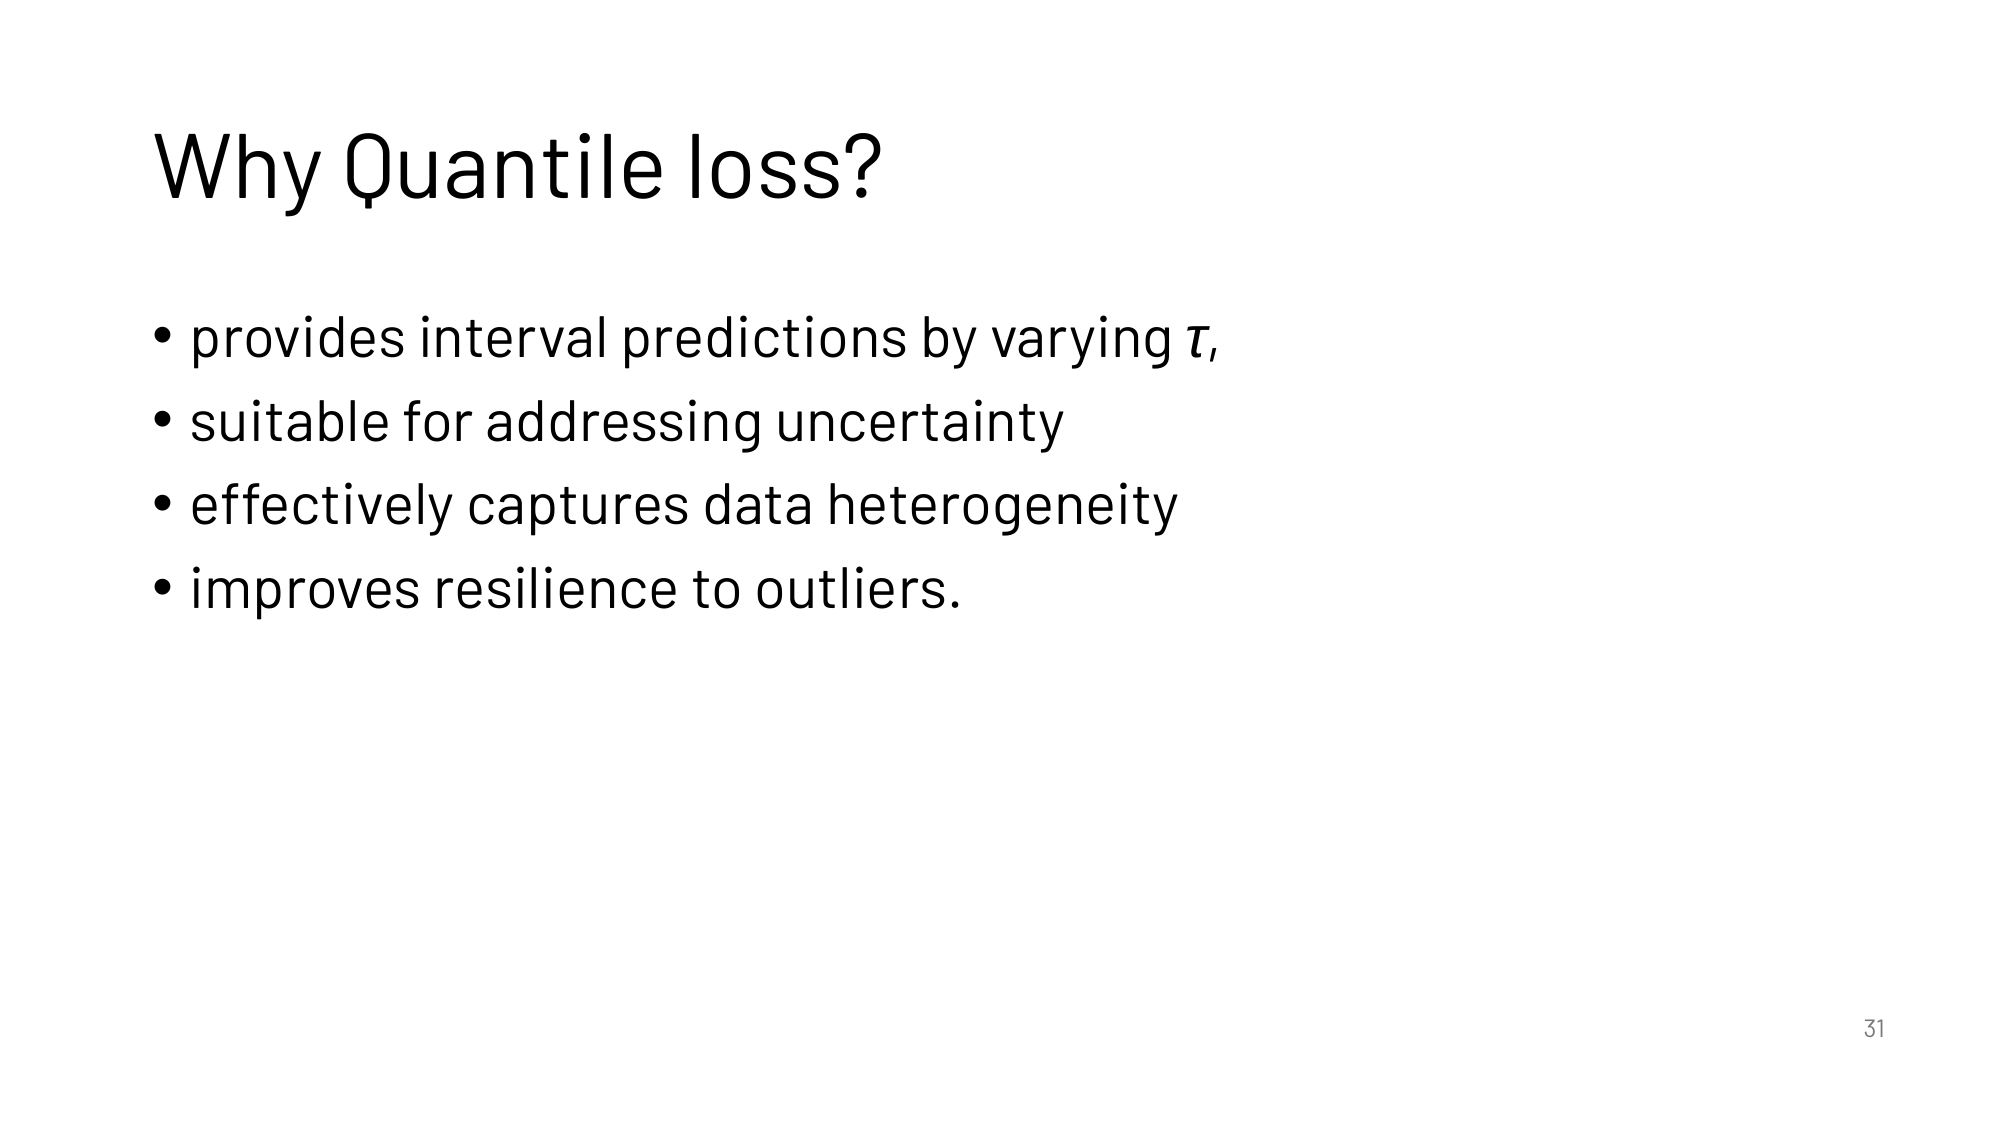

# Why Quantile loss?
provides interval predictions by varying τ,
suitable for addressing uncertainty
effectively captures data heterogeneity
improves resilience to outliers.
31